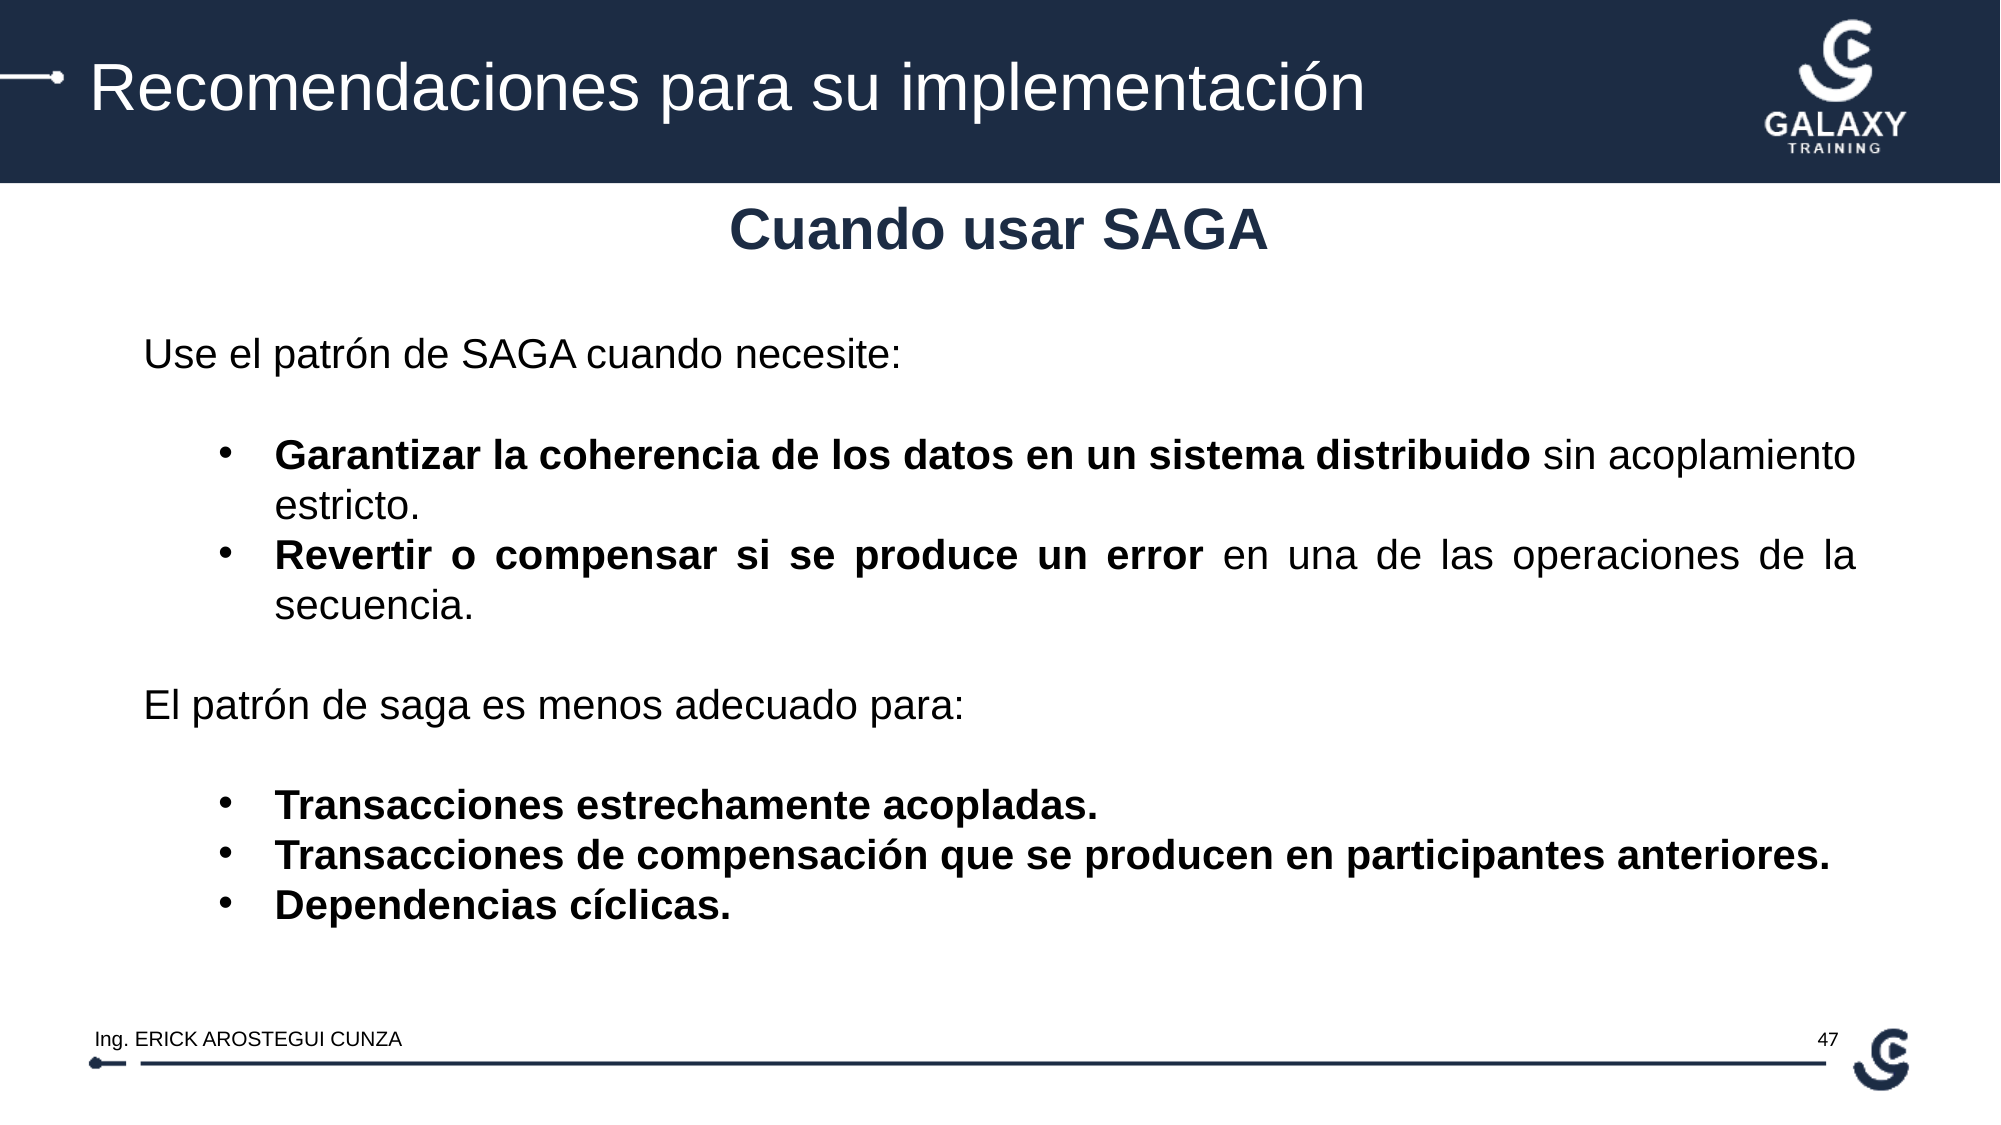

Recomendaciones para su implementación
Cuando usar SAGA
Use el patrón de SAGA cuando necesite:

Garantizar la coherencia de los datos en un sistema distribuido sin acoplamiento estricto.
Revertir o compensar si se produce un error en una de las operaciones de la secuencia.

El patrón de saga es menos adecuado para:

Transacciones estrechamente acopladas.
Transacciones de compensación que se producen en participantes anteriores.
Dependencias cíclicas.